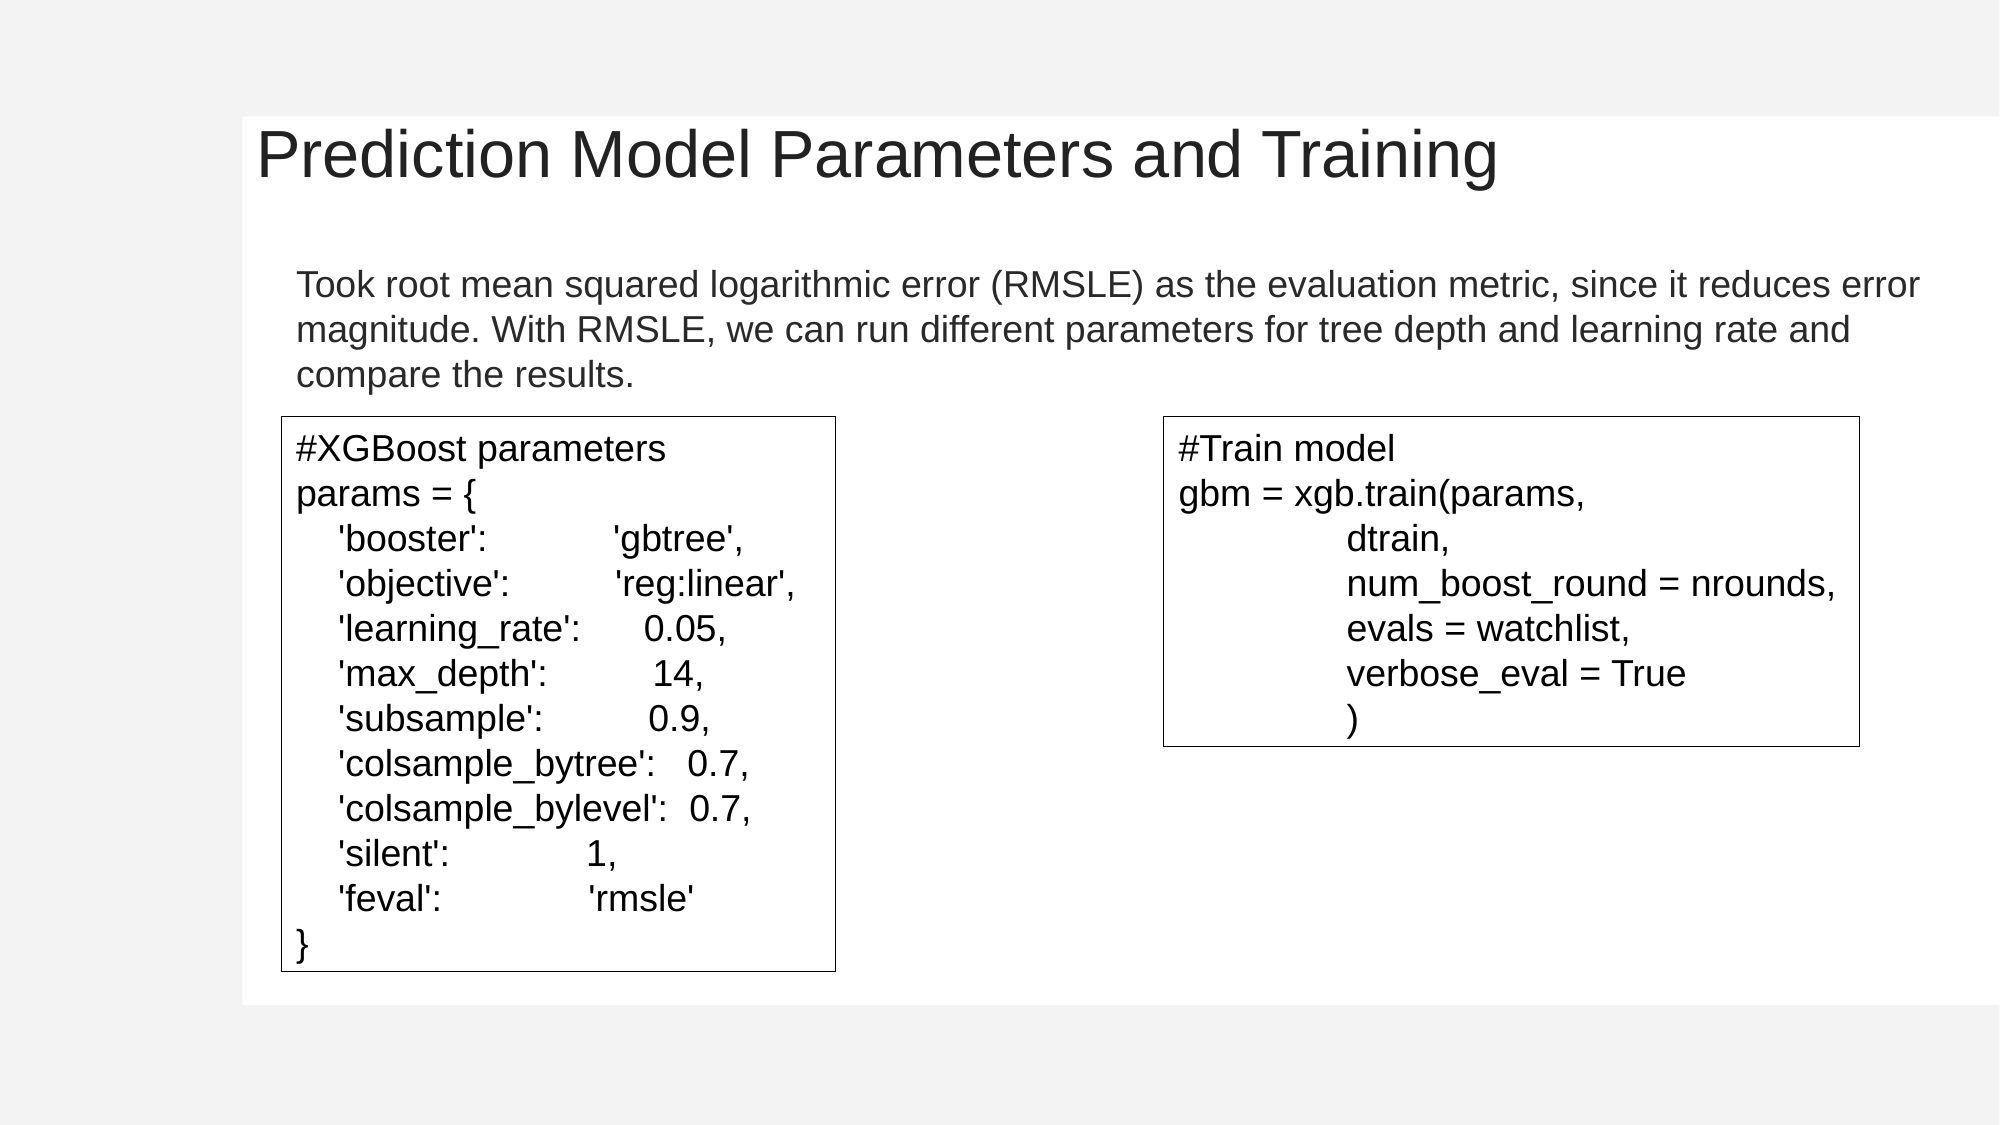

Prediction Model Parameters and Training
Took root mean squared logarithmic error (RMSLE) as the evaluation metric, since it reduces error magnitude. With RMSLE, we can run different parameters for tree depth and learning rate and compare the results.
#XGBoost parameters
params = {
    'booster':            'gbtree',
    'objective':          'reg:linear',
    'learning_rate':      0.05,
    'max_depth':          14,
    'subsample':          0.9,
    'colsample_bytree':   0.7,
    'colsample_bylevel':  0.7,
    'silent':             1,
    'feval':              'rmsle'
}
#Train model
gbm = xgb.train(params,
                dtrain,
                num_boost_round = nrounds,
                evals = watchlist,
                verbose_eval = True
                )